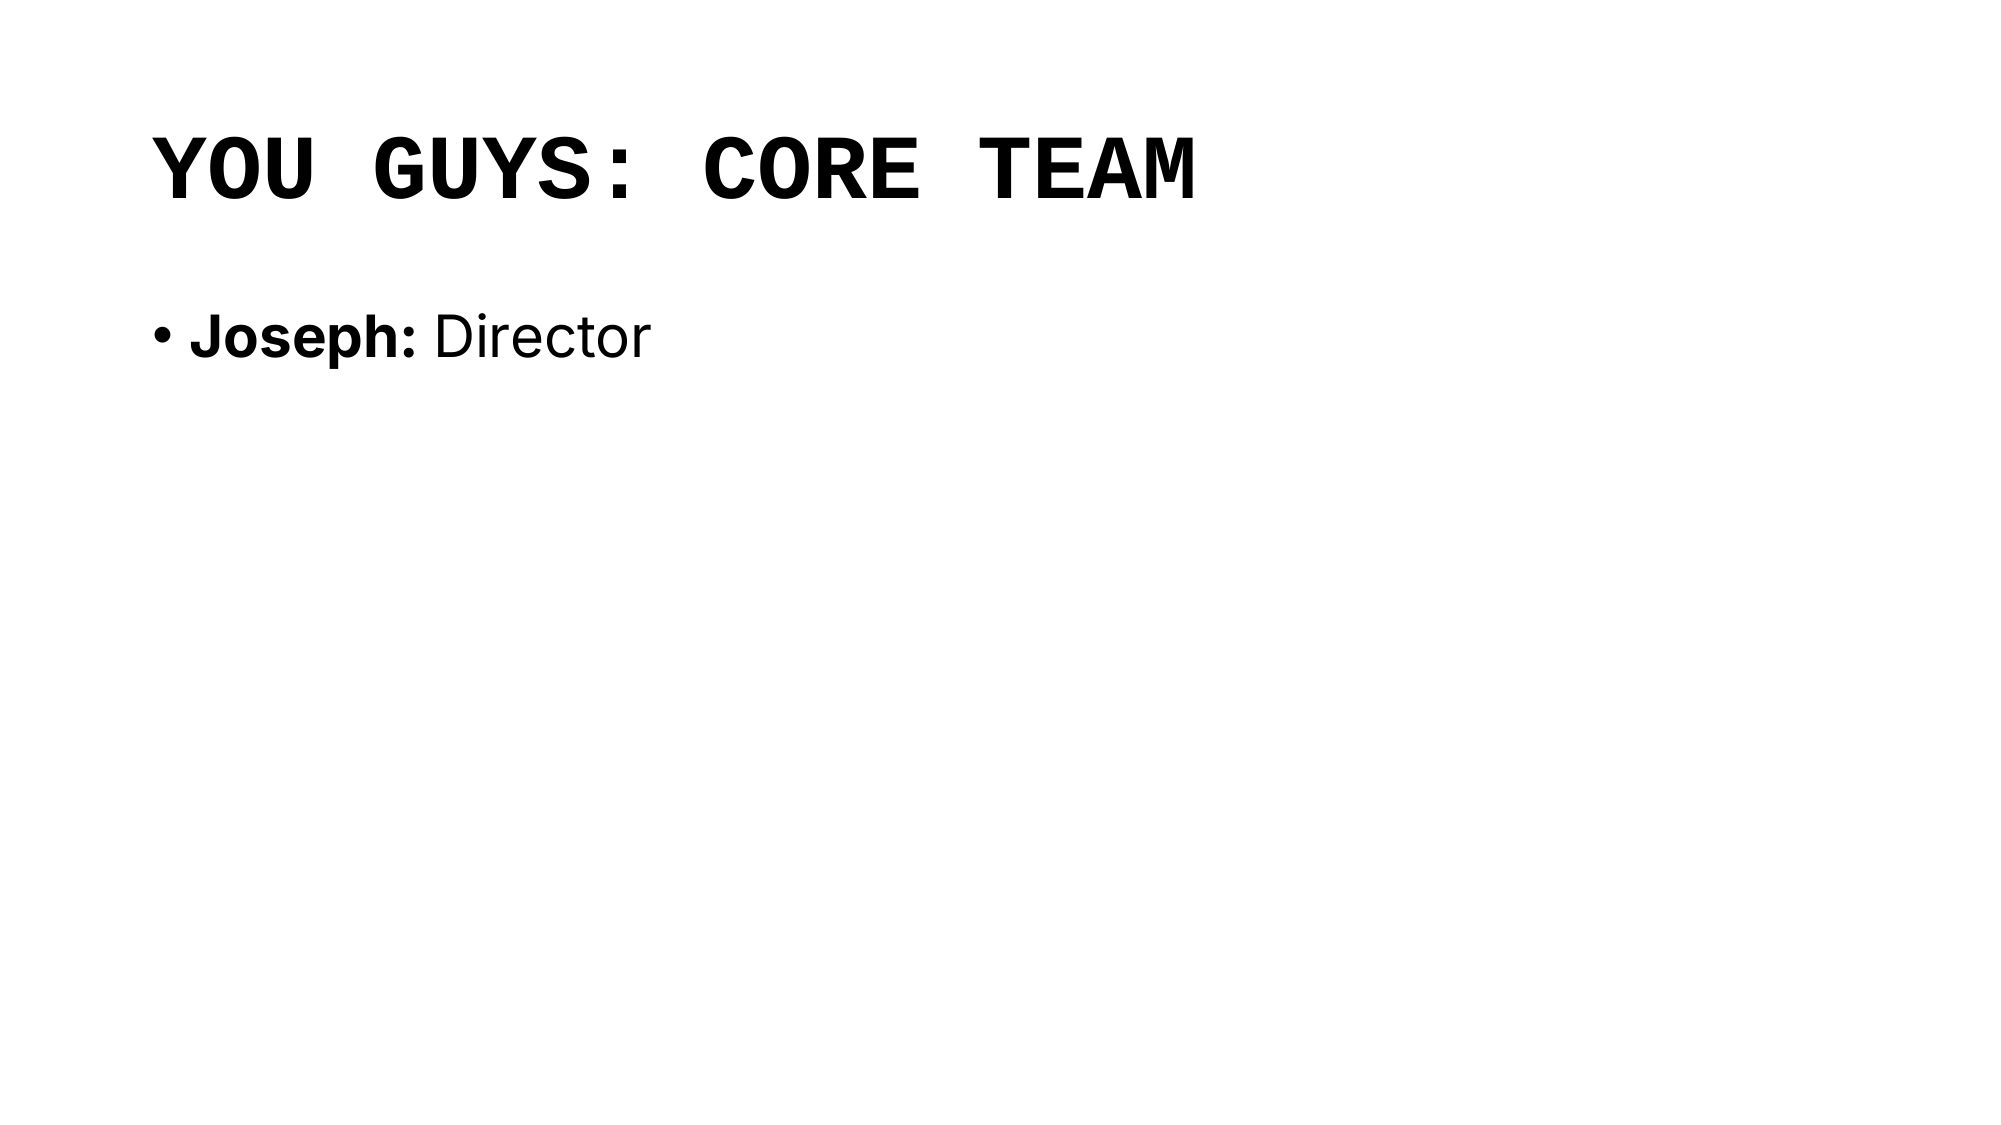

# YOU GUYS: CORE TEAM
Joseph: Director